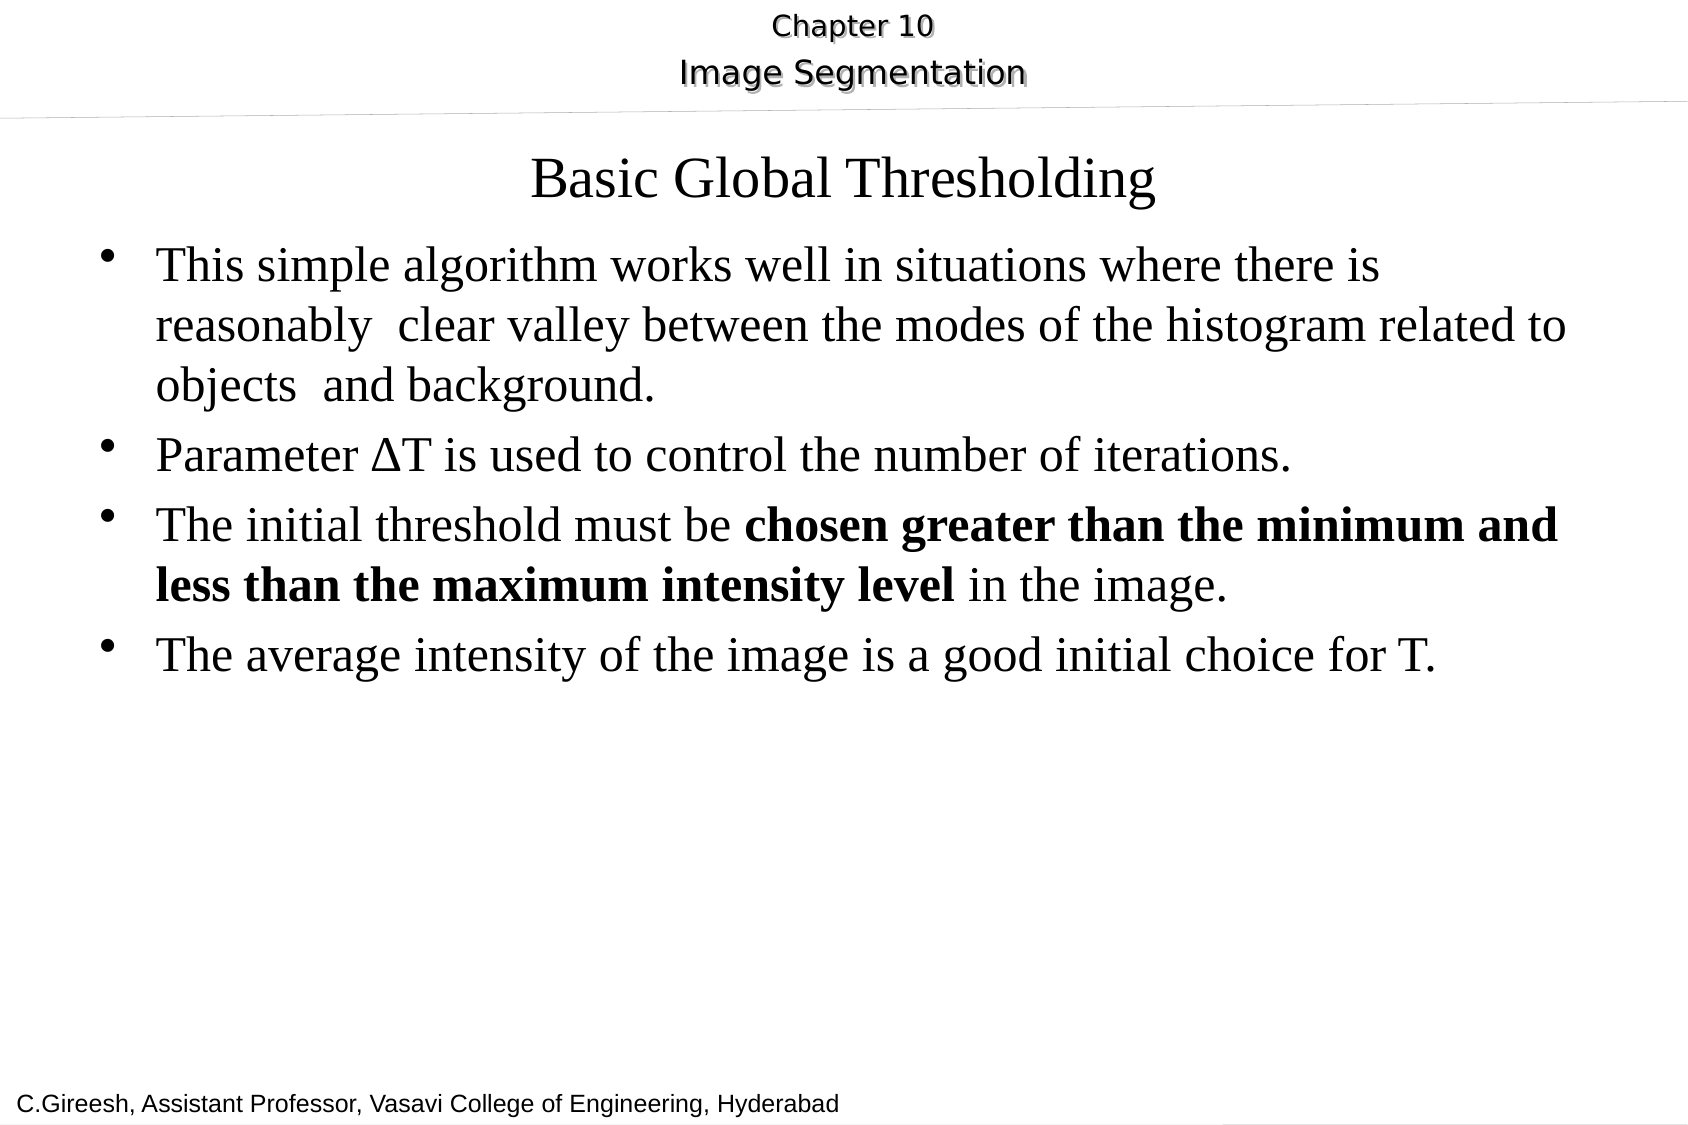

# Basic Global Thresholding
This simple algorithm works well in situations where there is reasonably  clear valley between the modes of the histogram related to objects  and background.
Parameter ∆T is used to control the number of iterations.
The initial threshold must be chosen greater than the minimum and less than the maximum intensity level in the image.
The average intensity of the image is a good initial choice for T.